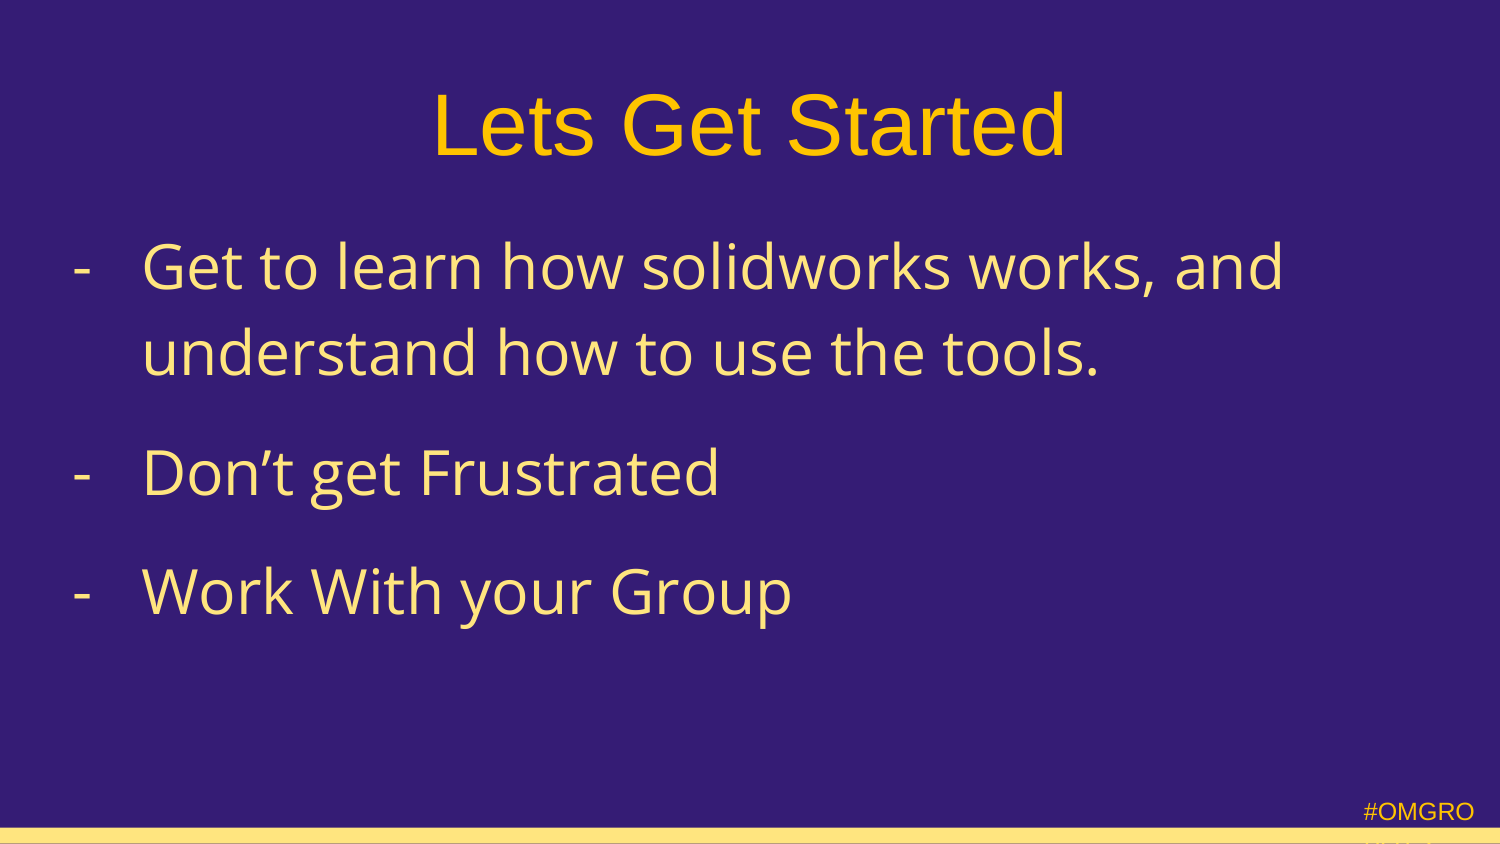

# Lets Get Started
Get to learn how solidworks works, and understand how to use the tools.
Don’t get Frustrated
Work With your Group